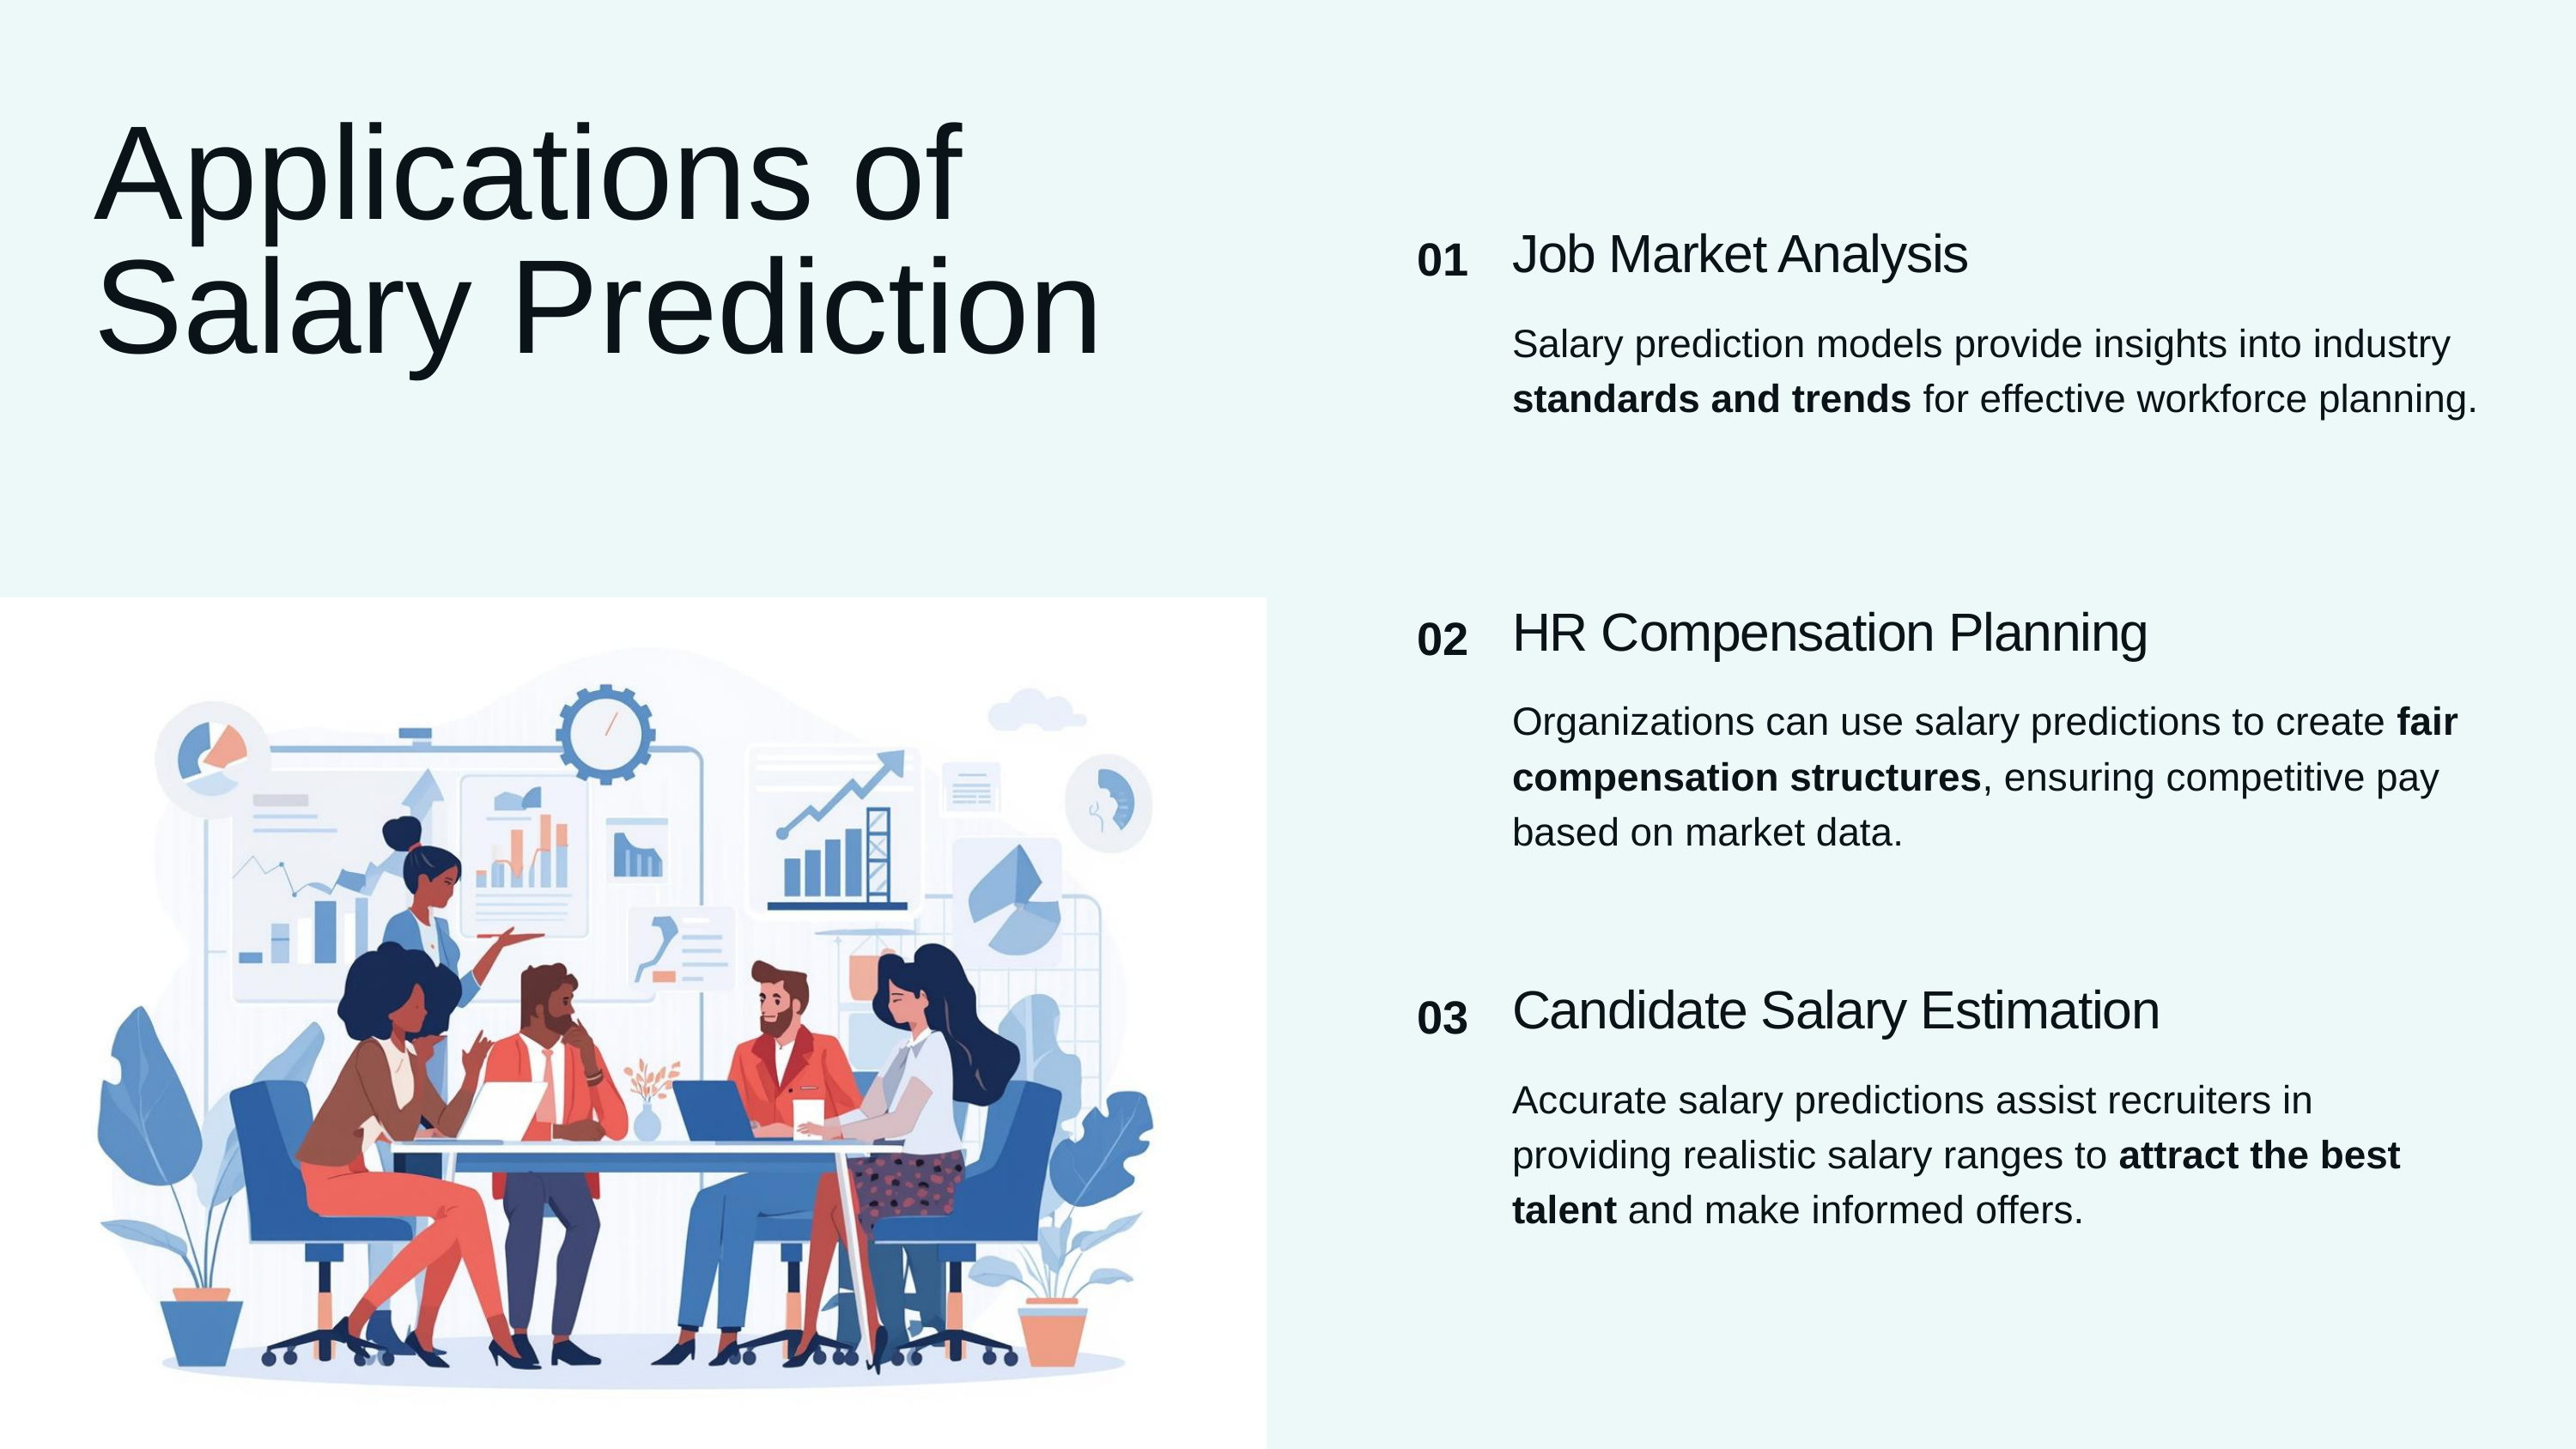

Applications of Salary Prediction
01
Job Market Analysis
Salary prediction models provide insights into industry standards and trends for effective workforce planning.

HR Compensation Planning
Organizations can use salary predictions to create fair compensation structures, ensuring competitive pay based on market data.
02
Candidate Salary Estimation
Accurate salary predictions assist recruiters in providing realistic salary ranges to attract the best talent and make informed offers.
03